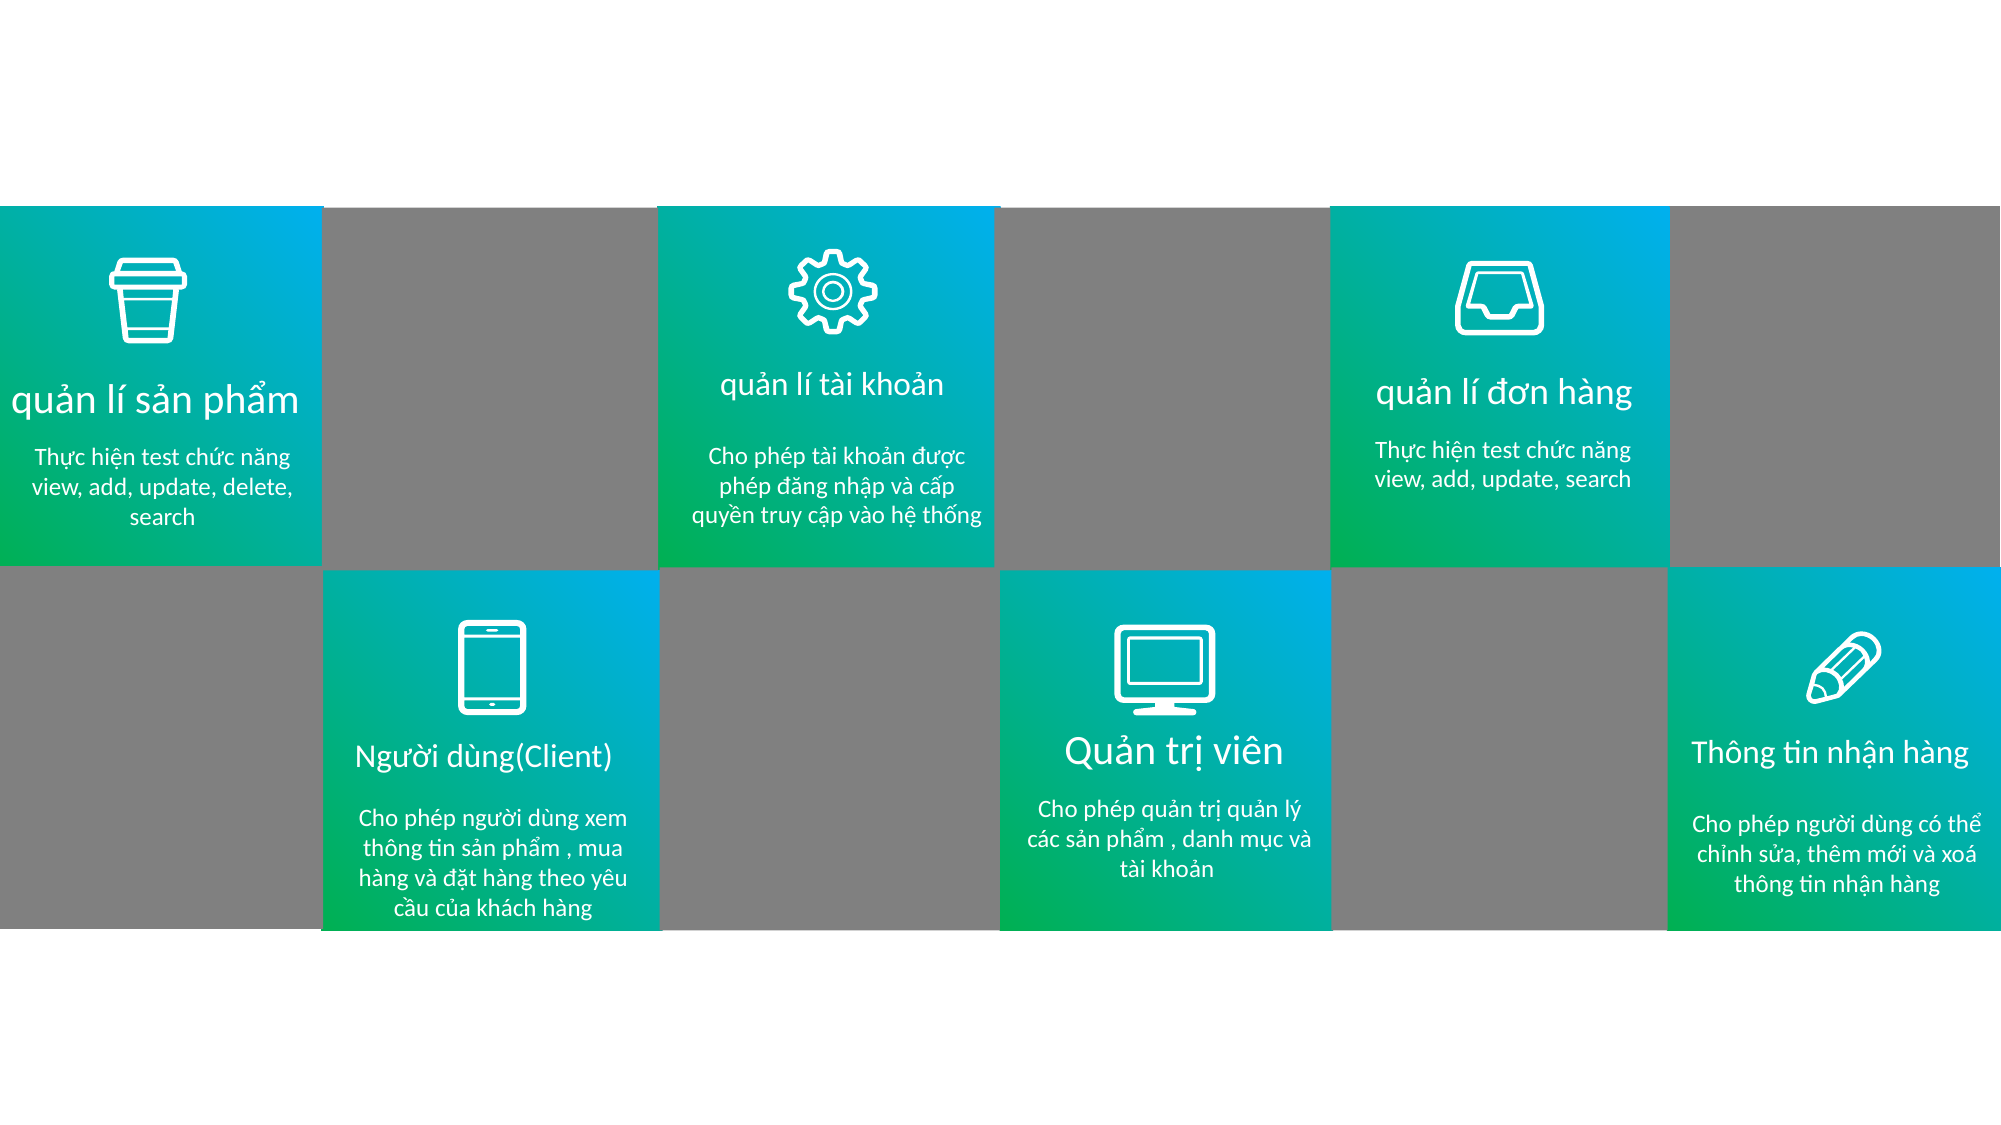

quản lí tài khoản
  quản lí đơn hàng
quản lí sản phẩm
Thực hiện test chức năng view, add, update, search
Cho phép tài khoản được phép đăng nhập và cấp quyền truy cập vào hệ thống
Thực hiện test chức năng view, add, update, delete, search

 Quản trị viên
Thông tin nhận hàng
Người dùng(Client)
Cho phép quản trị quản lý các sản phẩm , danh mục và tài khoản
Cho phép người dùng xem thông tin sản phẩm , mua hàng và đặt hàng theo yêu cầu của khách hàng
Cho phép người dùng có thể chỉnh sửa, thêm mới và xoá thông tin nhận hàng